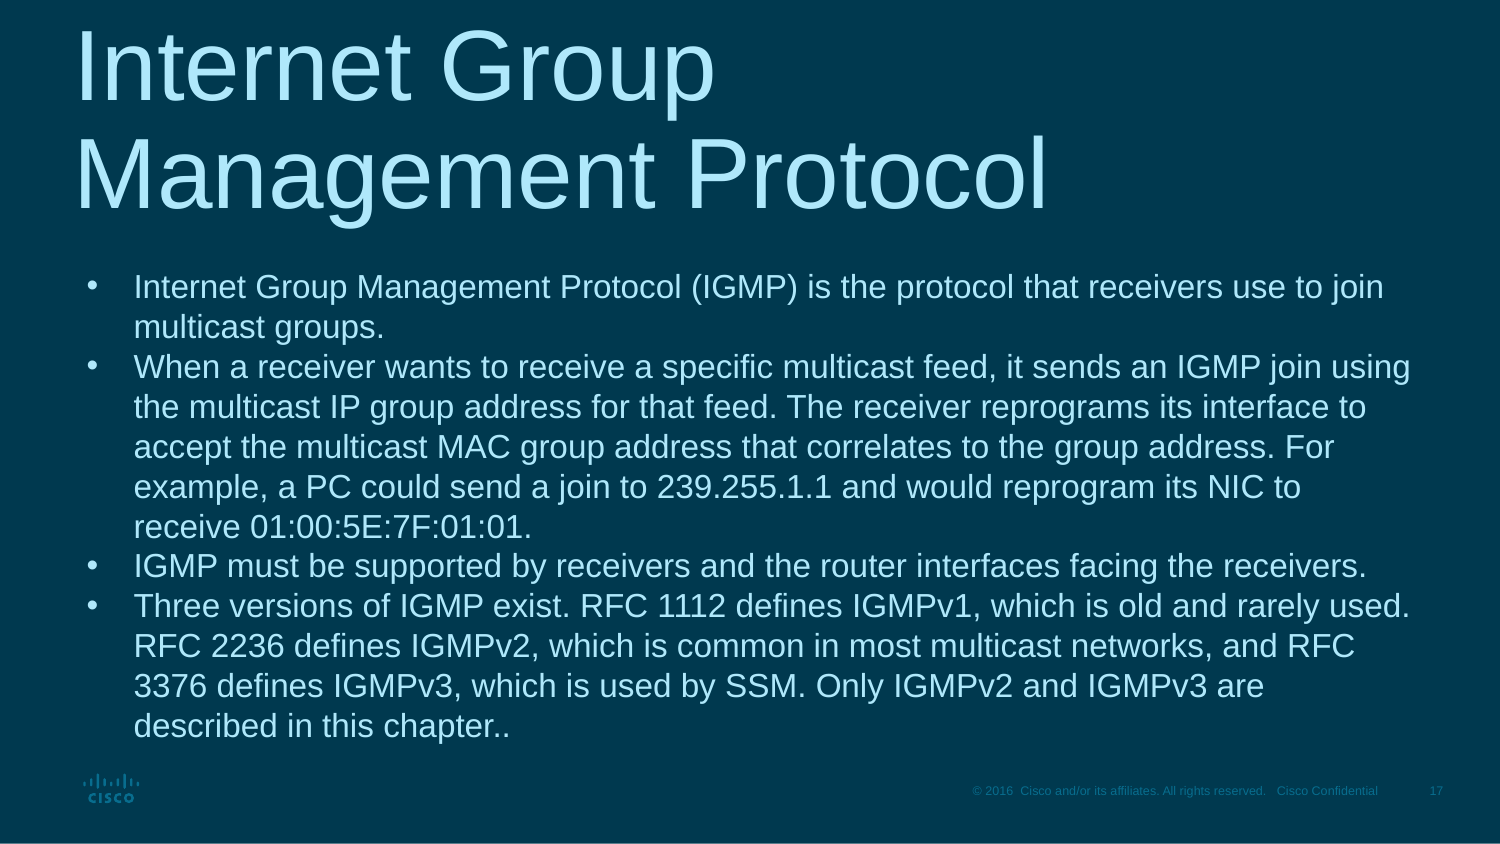

# Internet Group Management Protocol
Internet Group Management Protocol (IGMP) is the protocol that receivers use to join multicast groups.
When a receiver wants to receive a specific multicast feed, it sends an IGMP join using the multicast IP group address for that feed. The receiver reprograms its interface to accept the multicast MAC group address that correlates to the group address. For example, a PC could send a join to 239.255.1.1 and would reprogram its NIC to receive 01:00:5E:7F:01:01.
IGMP must be supported by receivers and the router interfaces facing the receivers.
Three versions of IGMP exist. RFC 1112 defines IGMPv1, which is old and rarely used. RFC 2236 defines IGMPv2, which is common in most multicast networks, and RFC 3376 defines IGMPv3, which is used by SSM. Only IGMPv2 and IGMPv3 are described in this chapter..